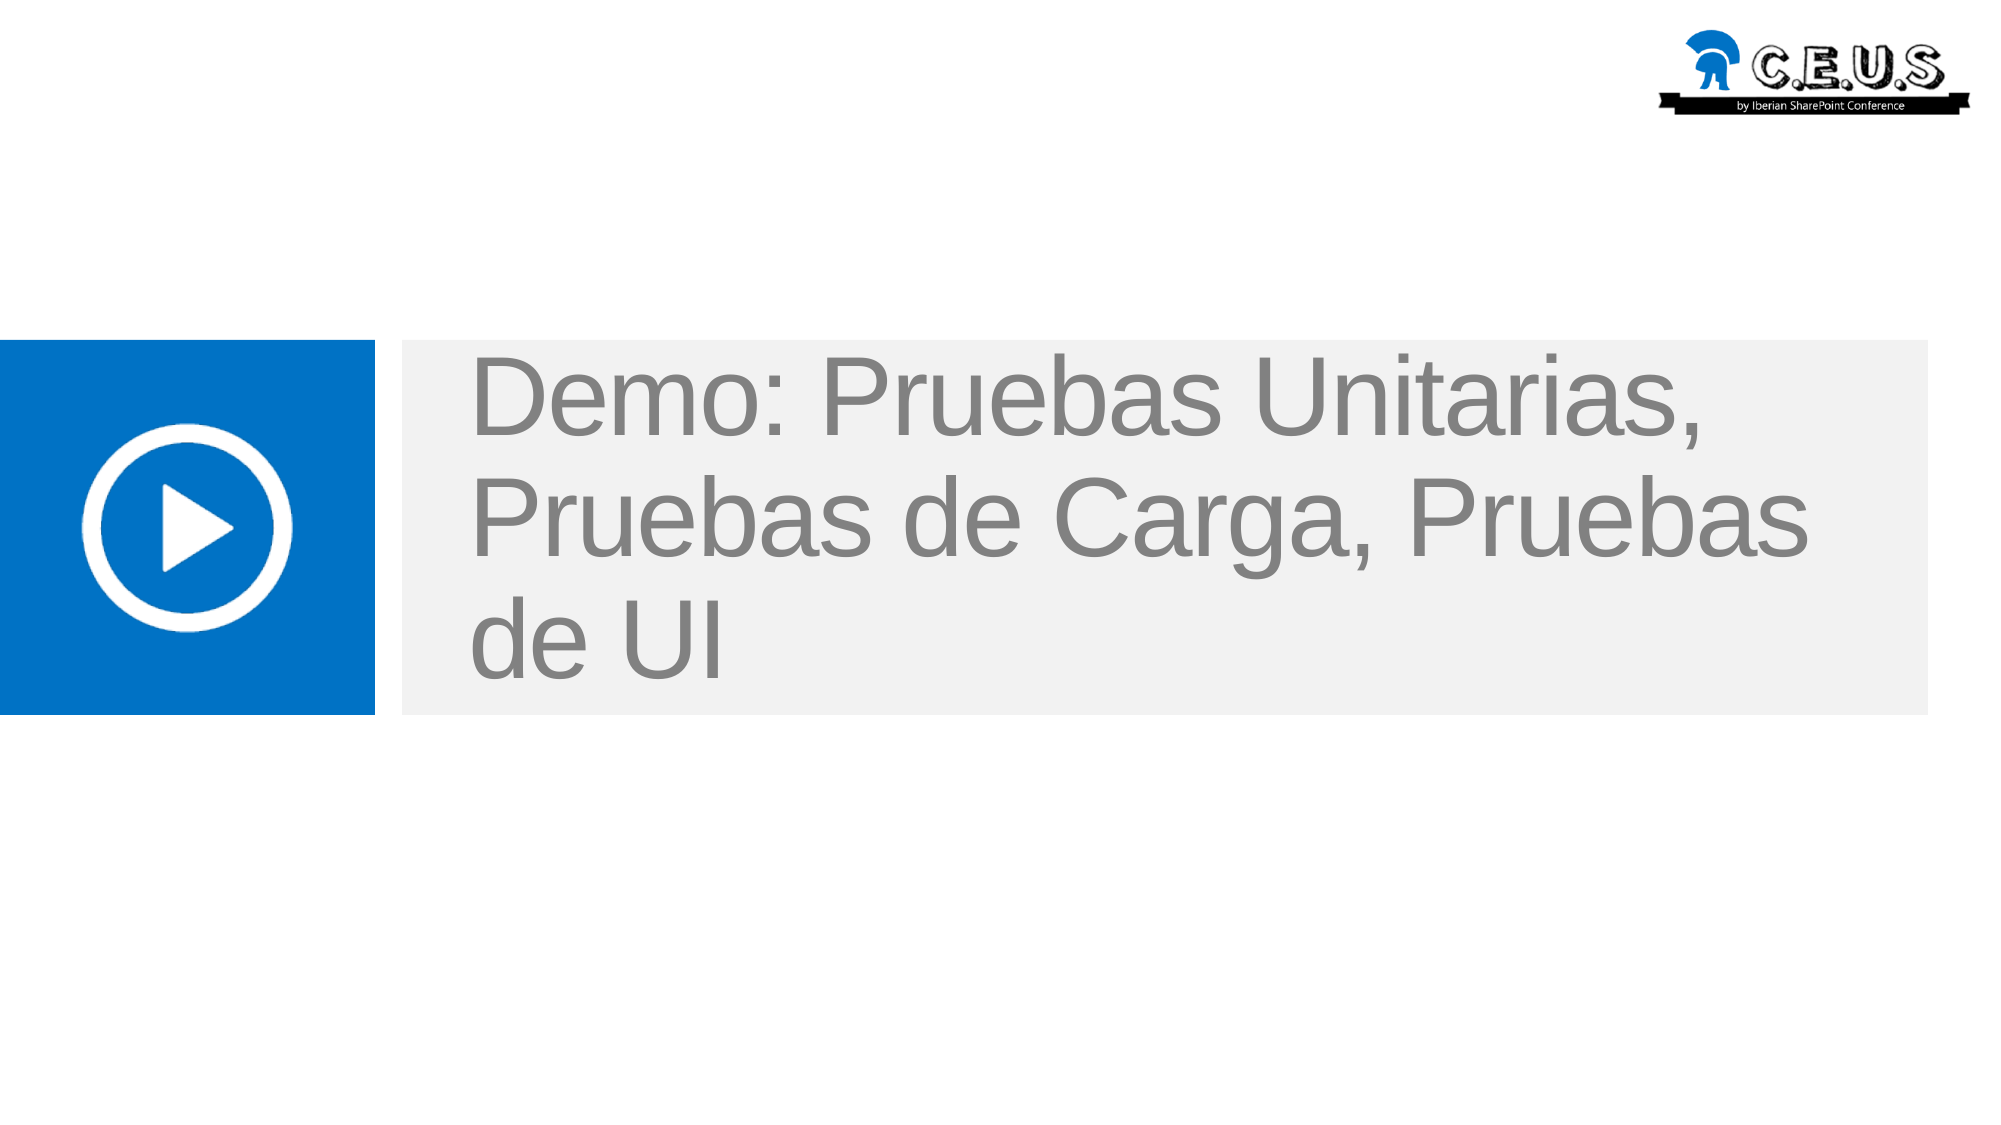

# Demo: Pruebas Unitarias, Pruebas de Carga, Pruebas de UI